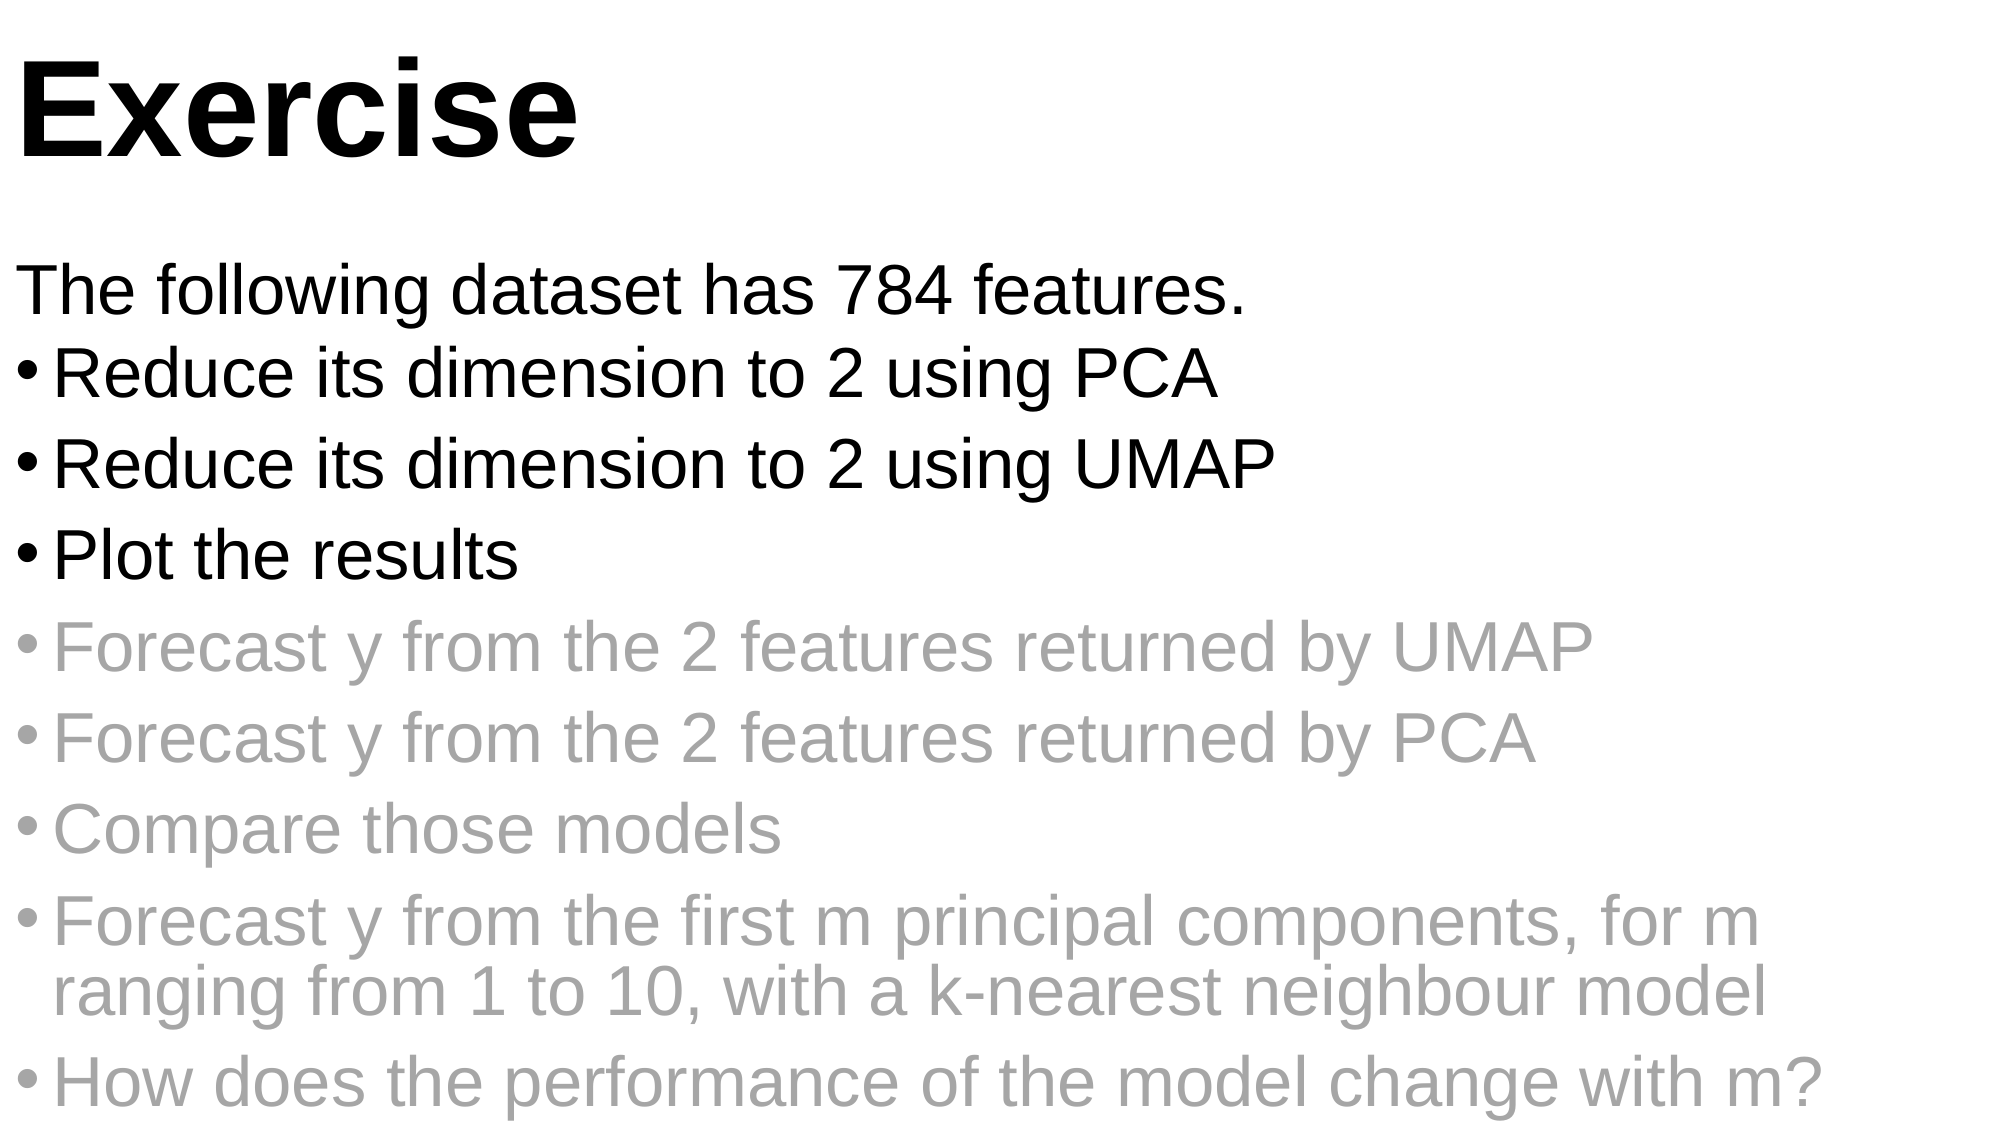

# Exercise
The following dataset has 784 features.
Reduce its dimension to 2 using PCA
Reduce its dimension to 2 using UMAP
Plot the results
Forecast y from the 2 features returned by UMAP
Forecast y from the 2 features returned by PCA
Compare those models
Forecast y from the first m principal components, for m ranging from 1 to 10, with a k-nearest neighbour model
How does the performance of the model change with m?